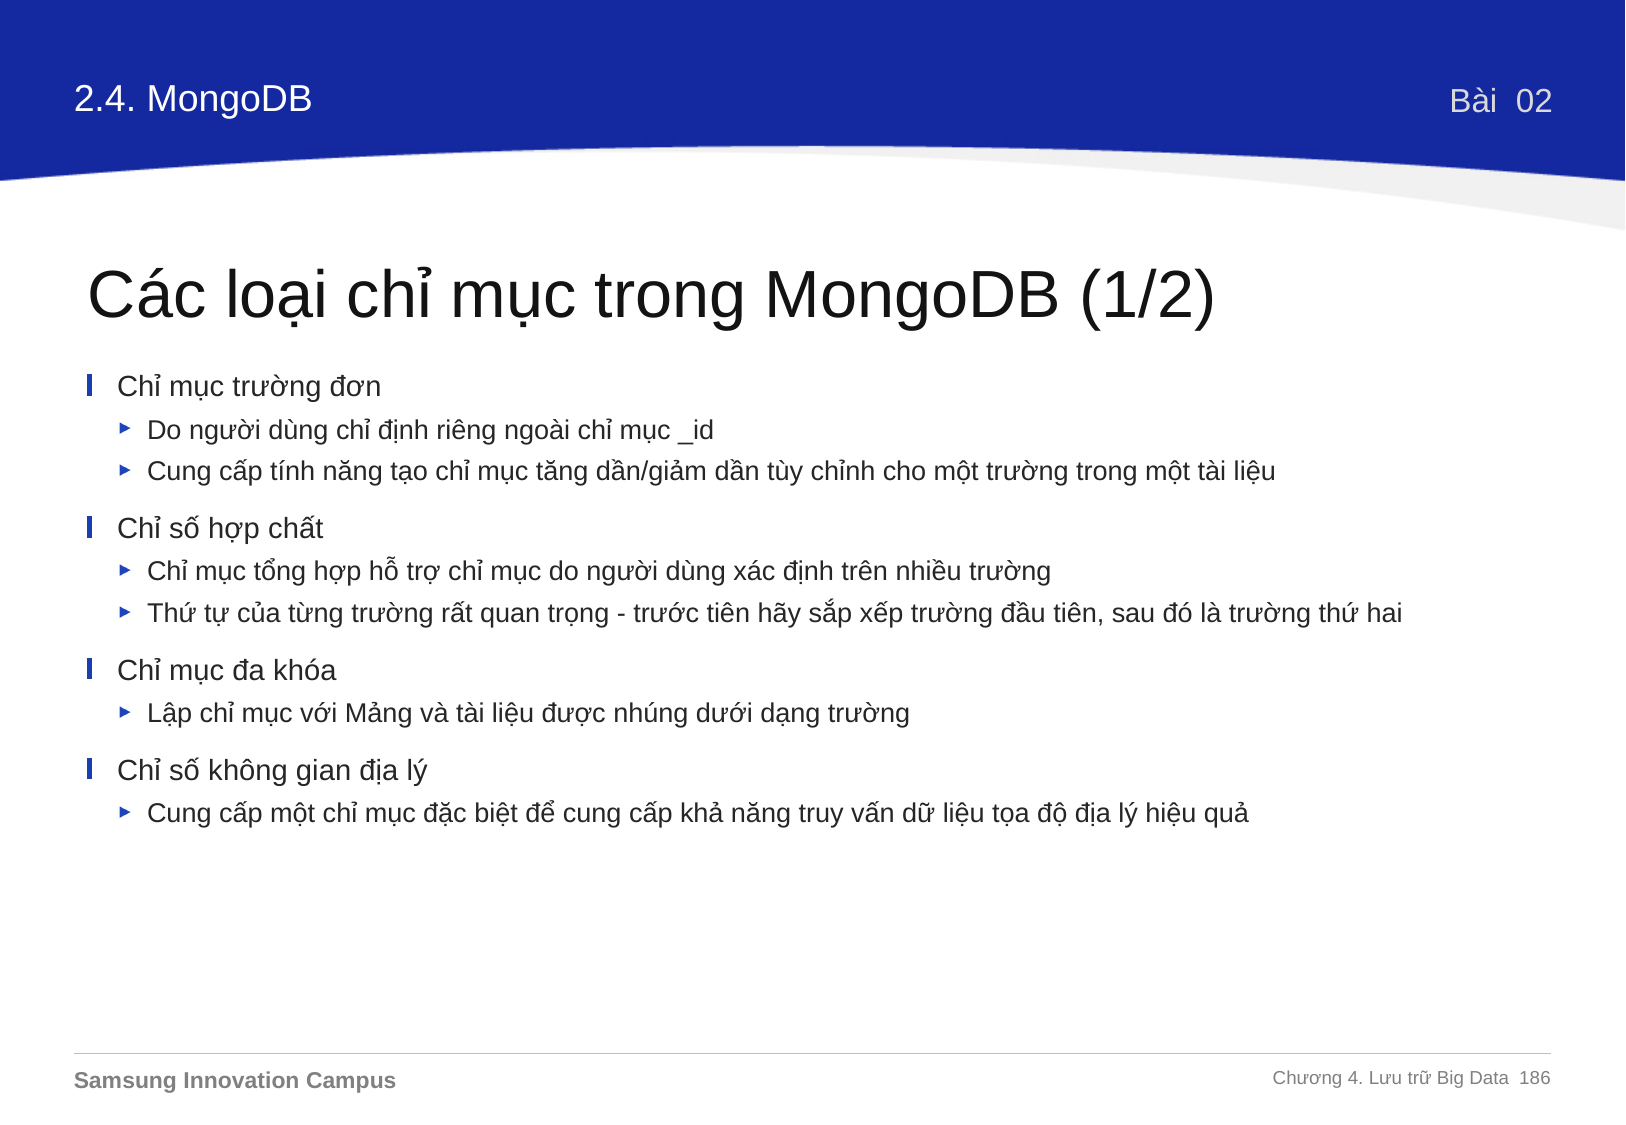

2.4. MongoDB
Bài  02
Các loại chỉ mục trong MongoDB (1/2)
Chỉ mục trường đơn
Do người dùng chỉ định riêng ngoài chỉ mục _id
Cung cấp tính năng tạo chỉ mục tăng dần/giảm dần tùy chỉnh cho một trường trong một tài liệu
Chỉ số hợp chất
Chỉ mục tổng hợp hỗ trợ chỉ mục do người dùng xác định trên nhiều trường
Thứ tự của từng trường rất quan trọng - trước tiên hãy sắp xếp trường đầu tiên, sau đó là trường thứ hai
Chỉ mục đa khóa
Lập chỉ mục với Mảng và tài liệu được nhúng dưới dạng trường
Chỉ số không gian địa lý
Cung cấp một chỉ mục đặc biệt để cung cấp khả năng truy vấn dữ liệu tọa độ địa lý hiệu quả